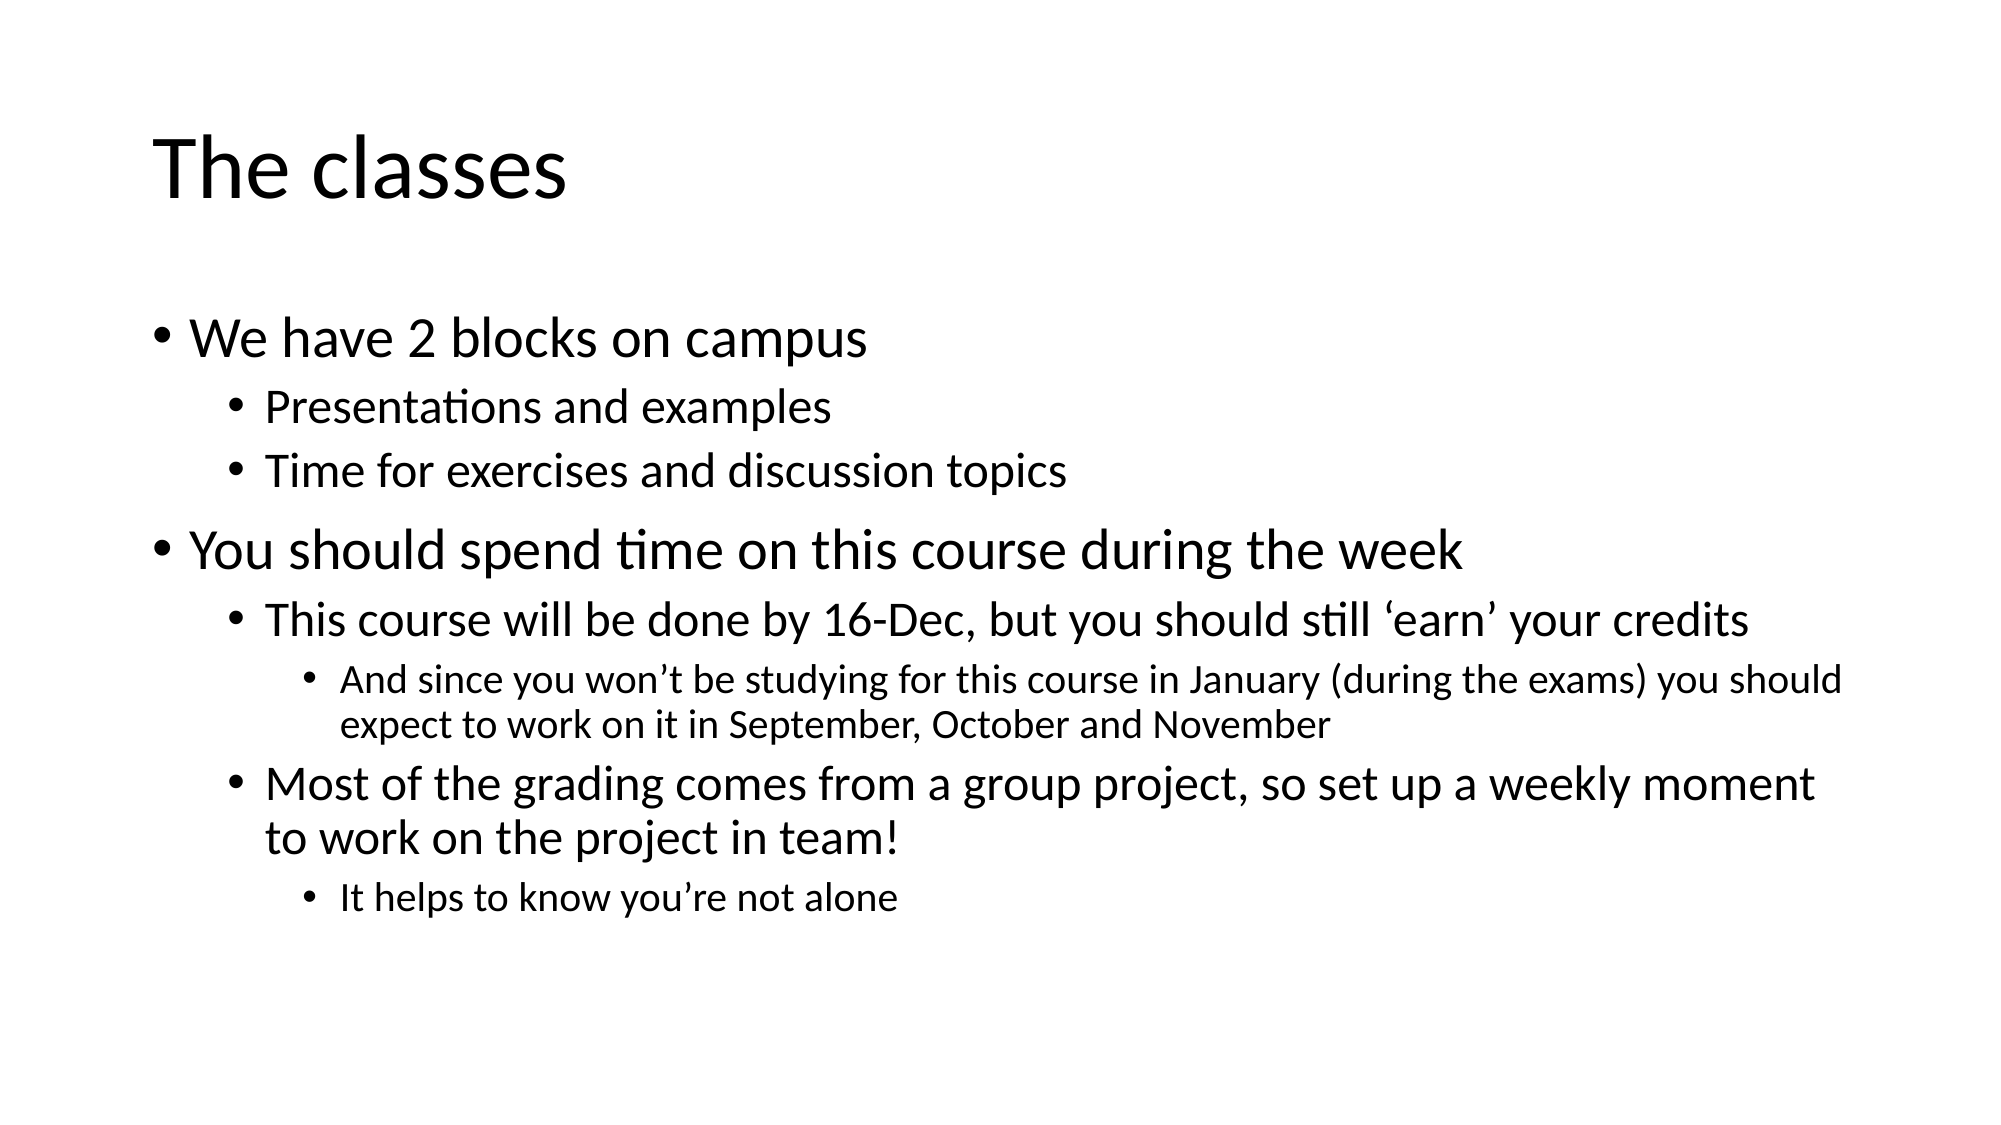

# The classes
We have 2 blocks on campus
Presentations and examples
Time for exercises and discussion topics
You should spend time on this course during the week
This course will be done by 16-Dec, but you should still ‘earn’ your credits
And since you won’t be studying for this course in January (during the exams) you should expect to work on it in September, October and November
Most of the grading comes from a group project, so set up a weekly moment to work on the project in team!
It helps to know you’re not alone